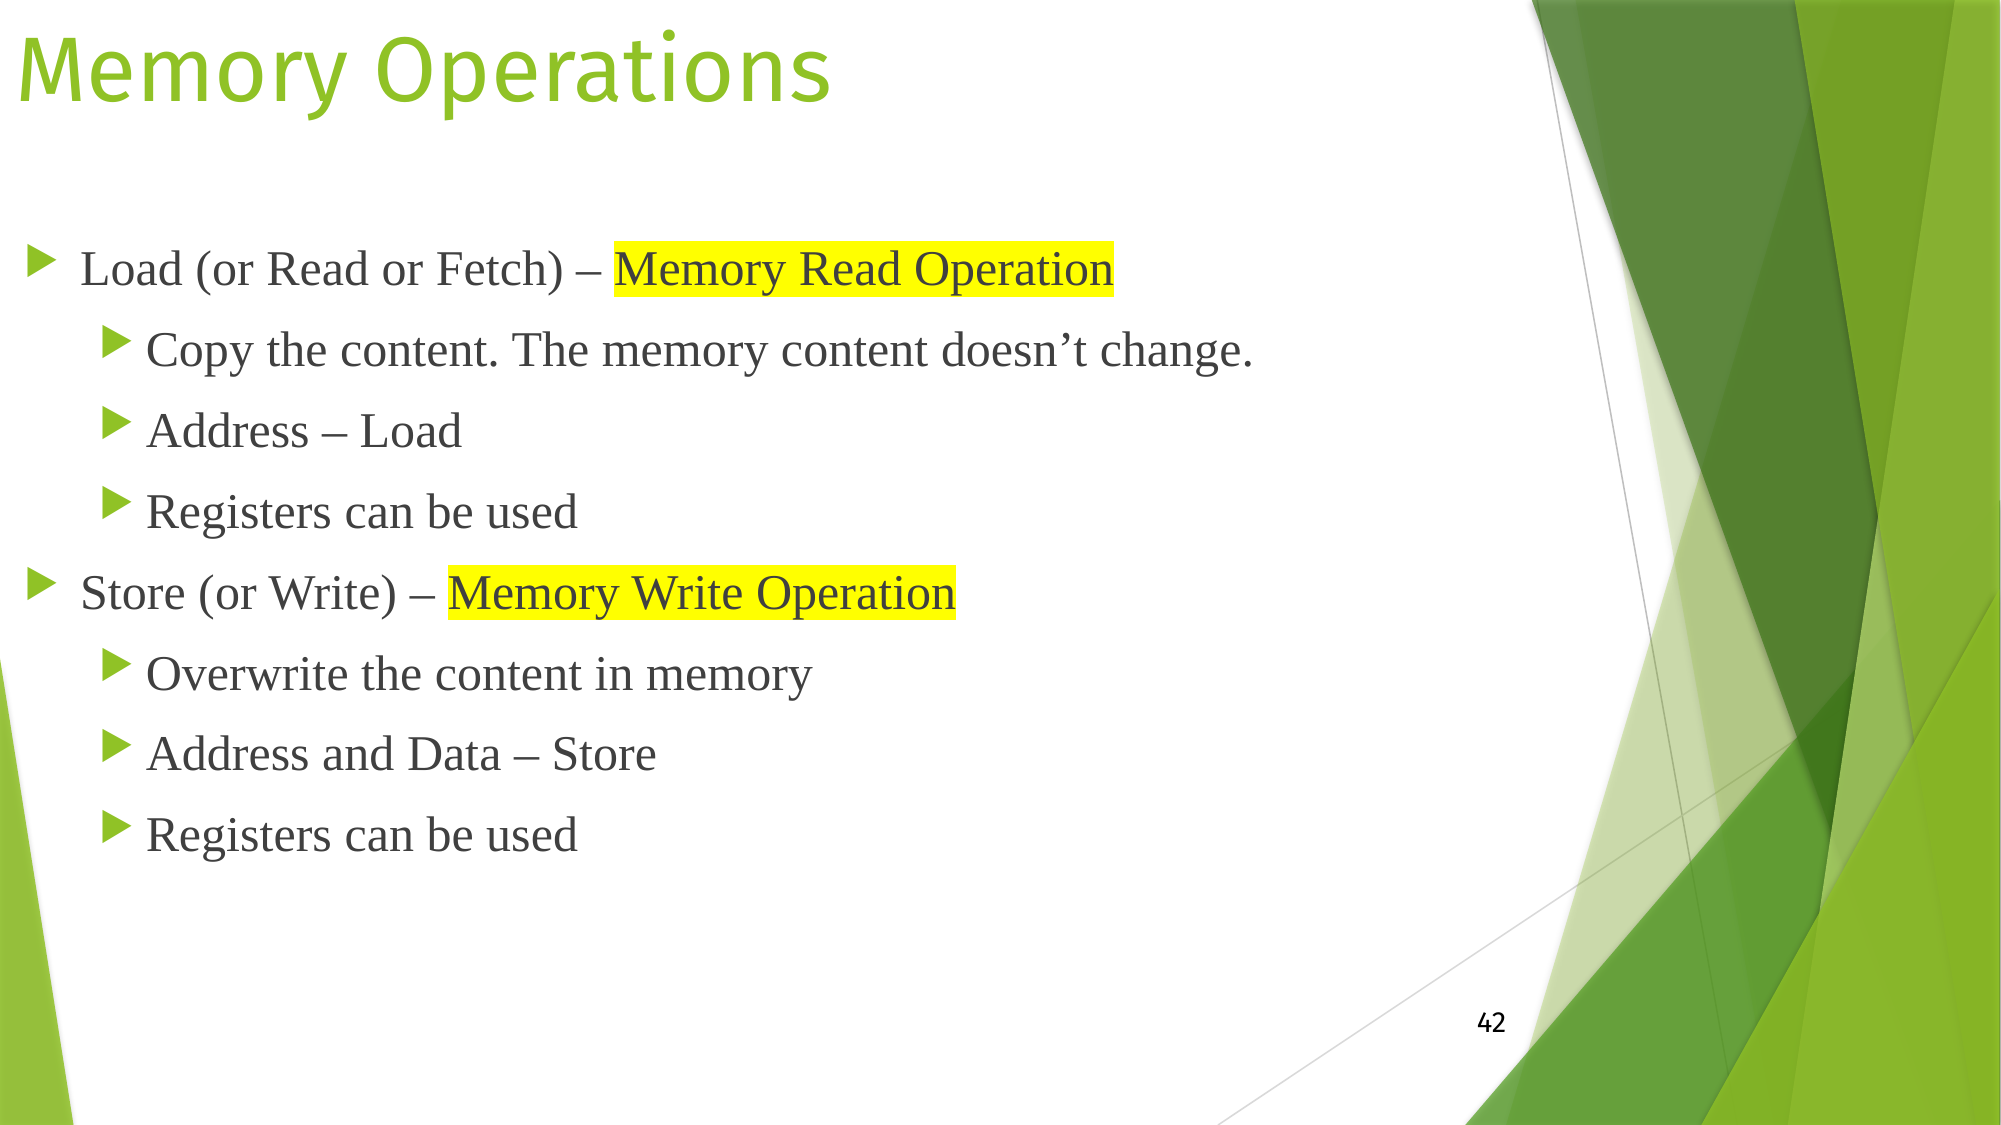

# Memory Operations
Load (or Read or Fetch) – Memory Read Operation
Copy the content. The memory content doesn’t change.
Address – Load
Registers can be used
Store (or Write) – Memory Write Operation
Overwrite the content in memory
Address and Data – Store
Registers can be used
42